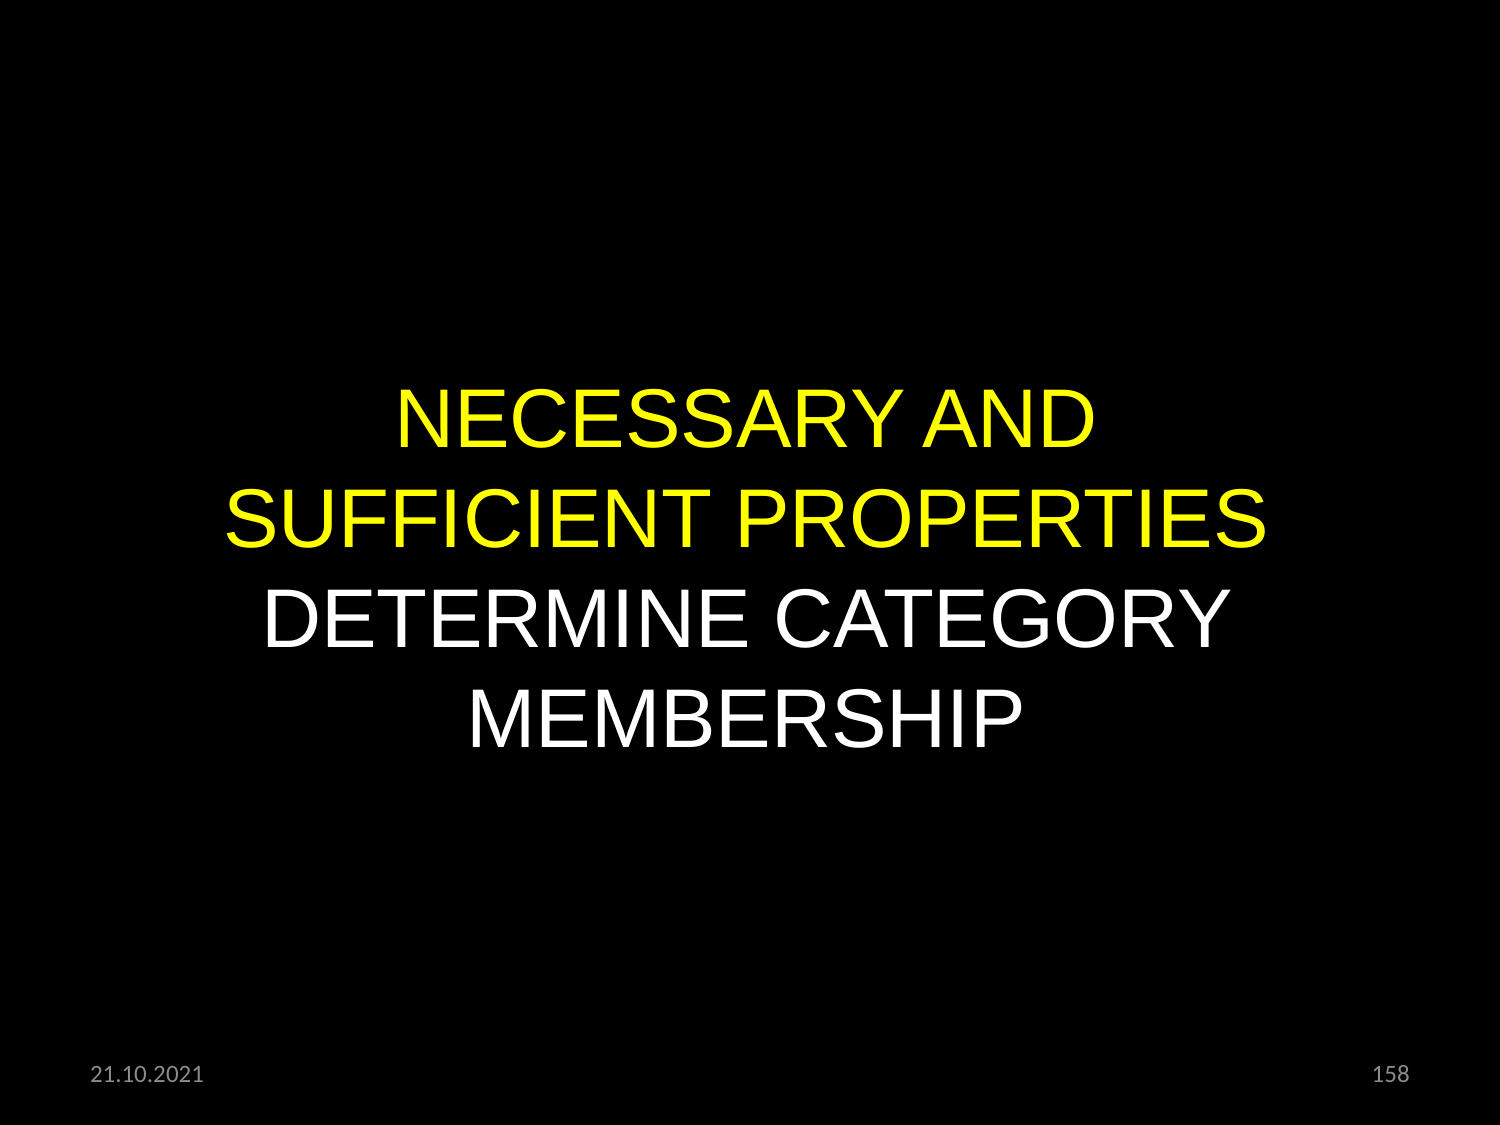

NECESSARY AND SUFFICIENT PROPERTIES DETERMINE CATEGORY MEMBERSHIP
21.10.2021
158